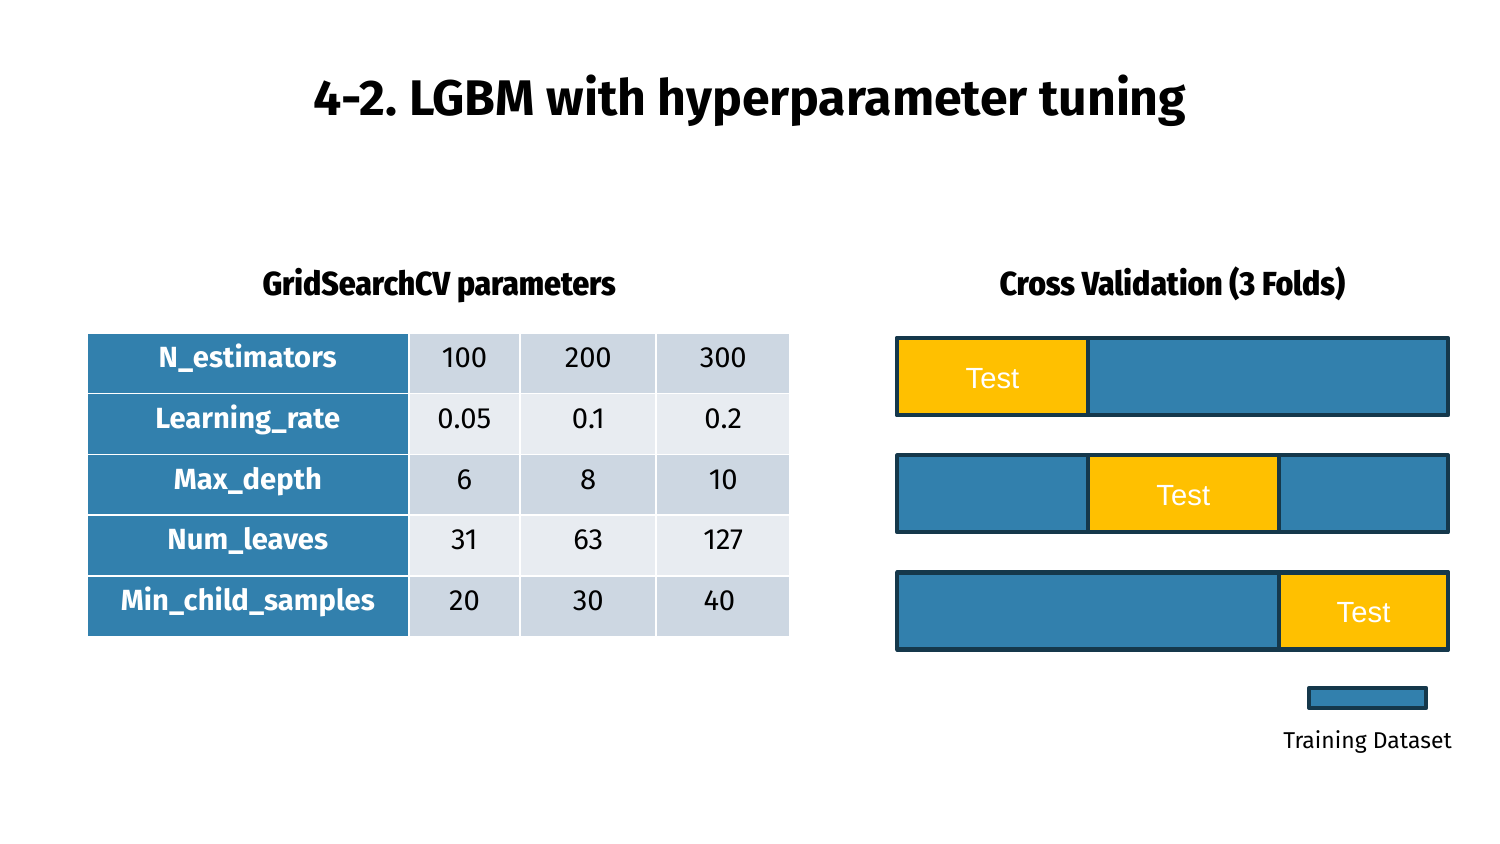

# 4-2. LGBM with hyperparameter tuning
GridSearchCV parameters
Cross Validation (3 Folds)
| N\_estimators | 100 | 200 | 300 |
| --- | --- | --- | --- |
| Learning\_rate | 0.05 | 0.1 | 0.2 |
| Max\_depth | 6 | 8 | 10 |
| Num\_leaves | 31 | 63 | 127 |
| Min\_child\_samples | 20 | 30 | 40 |

Test

Test

Test

Training Dataset